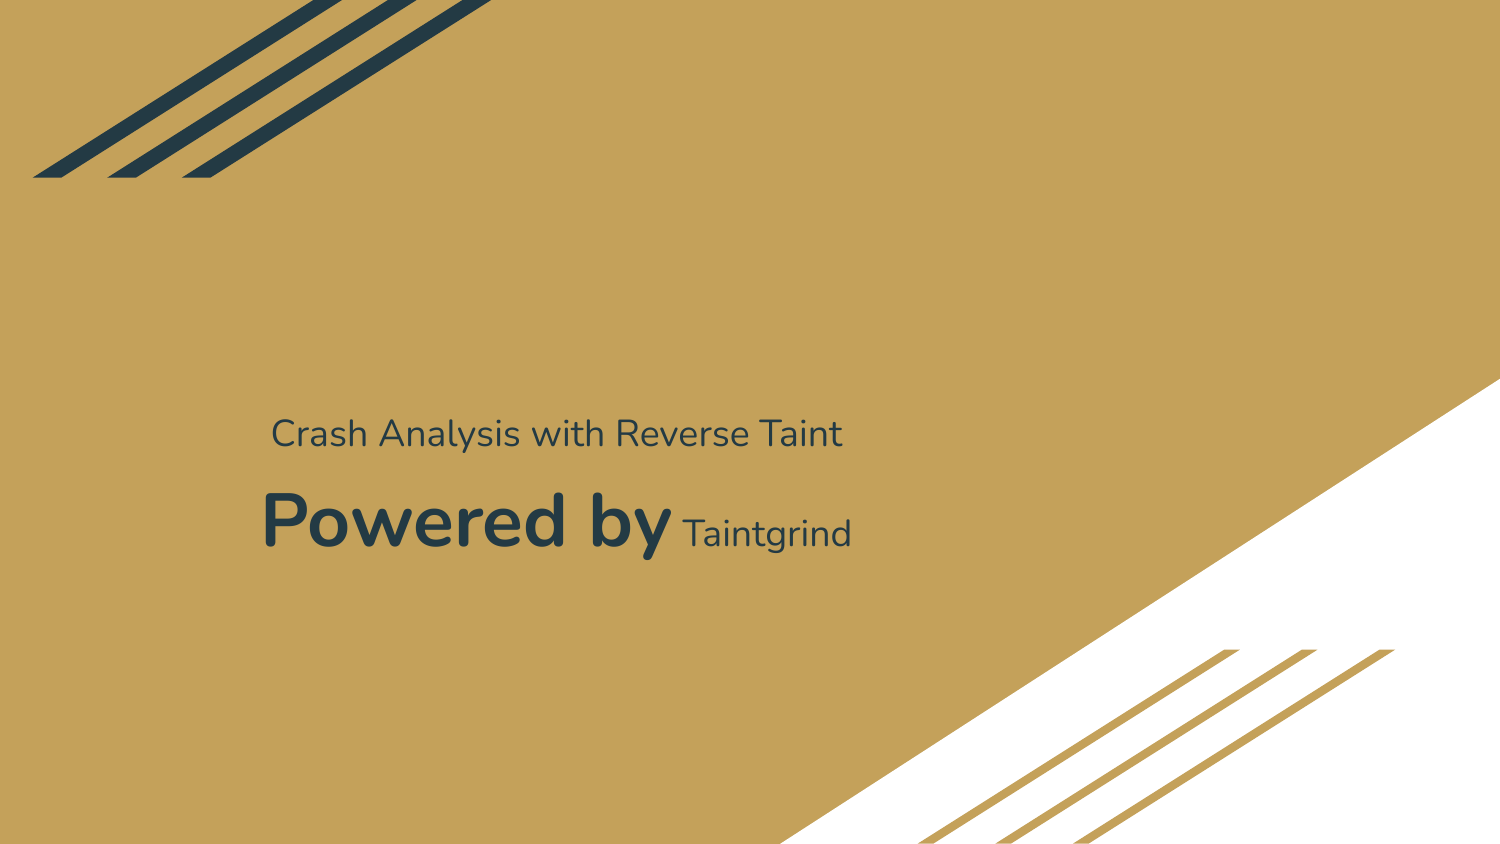

# Crash Analysis with Reverse Taint
Powered by Taintgrind